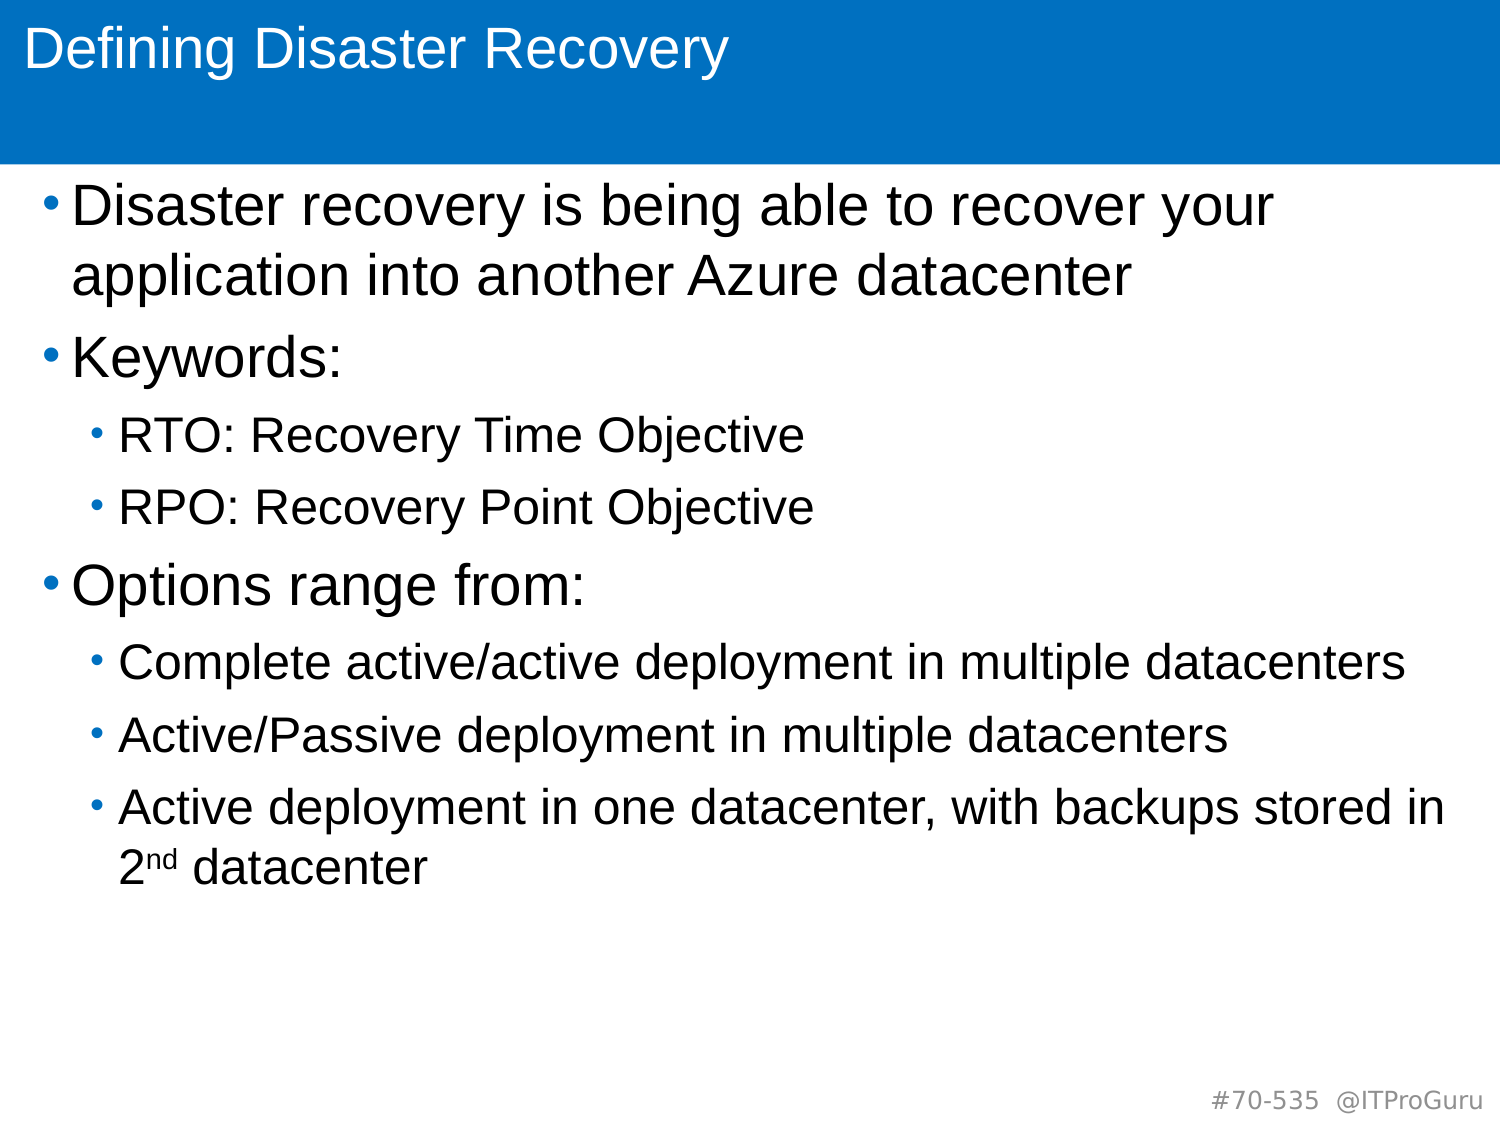

# Defining Disaster Recovery within Azure
Disaster recovery is being able to recover your application into another Azure datacenter
Keywords:
RTO: Recovery Time Objective
RPO: Recovery Point Objective
Options range from:
Complete active/active deployment in multiple datacenters
Active/Passive deployment in multiple datacenters
Active deployment in one datacenter, with backups stored in 2nd datacenter